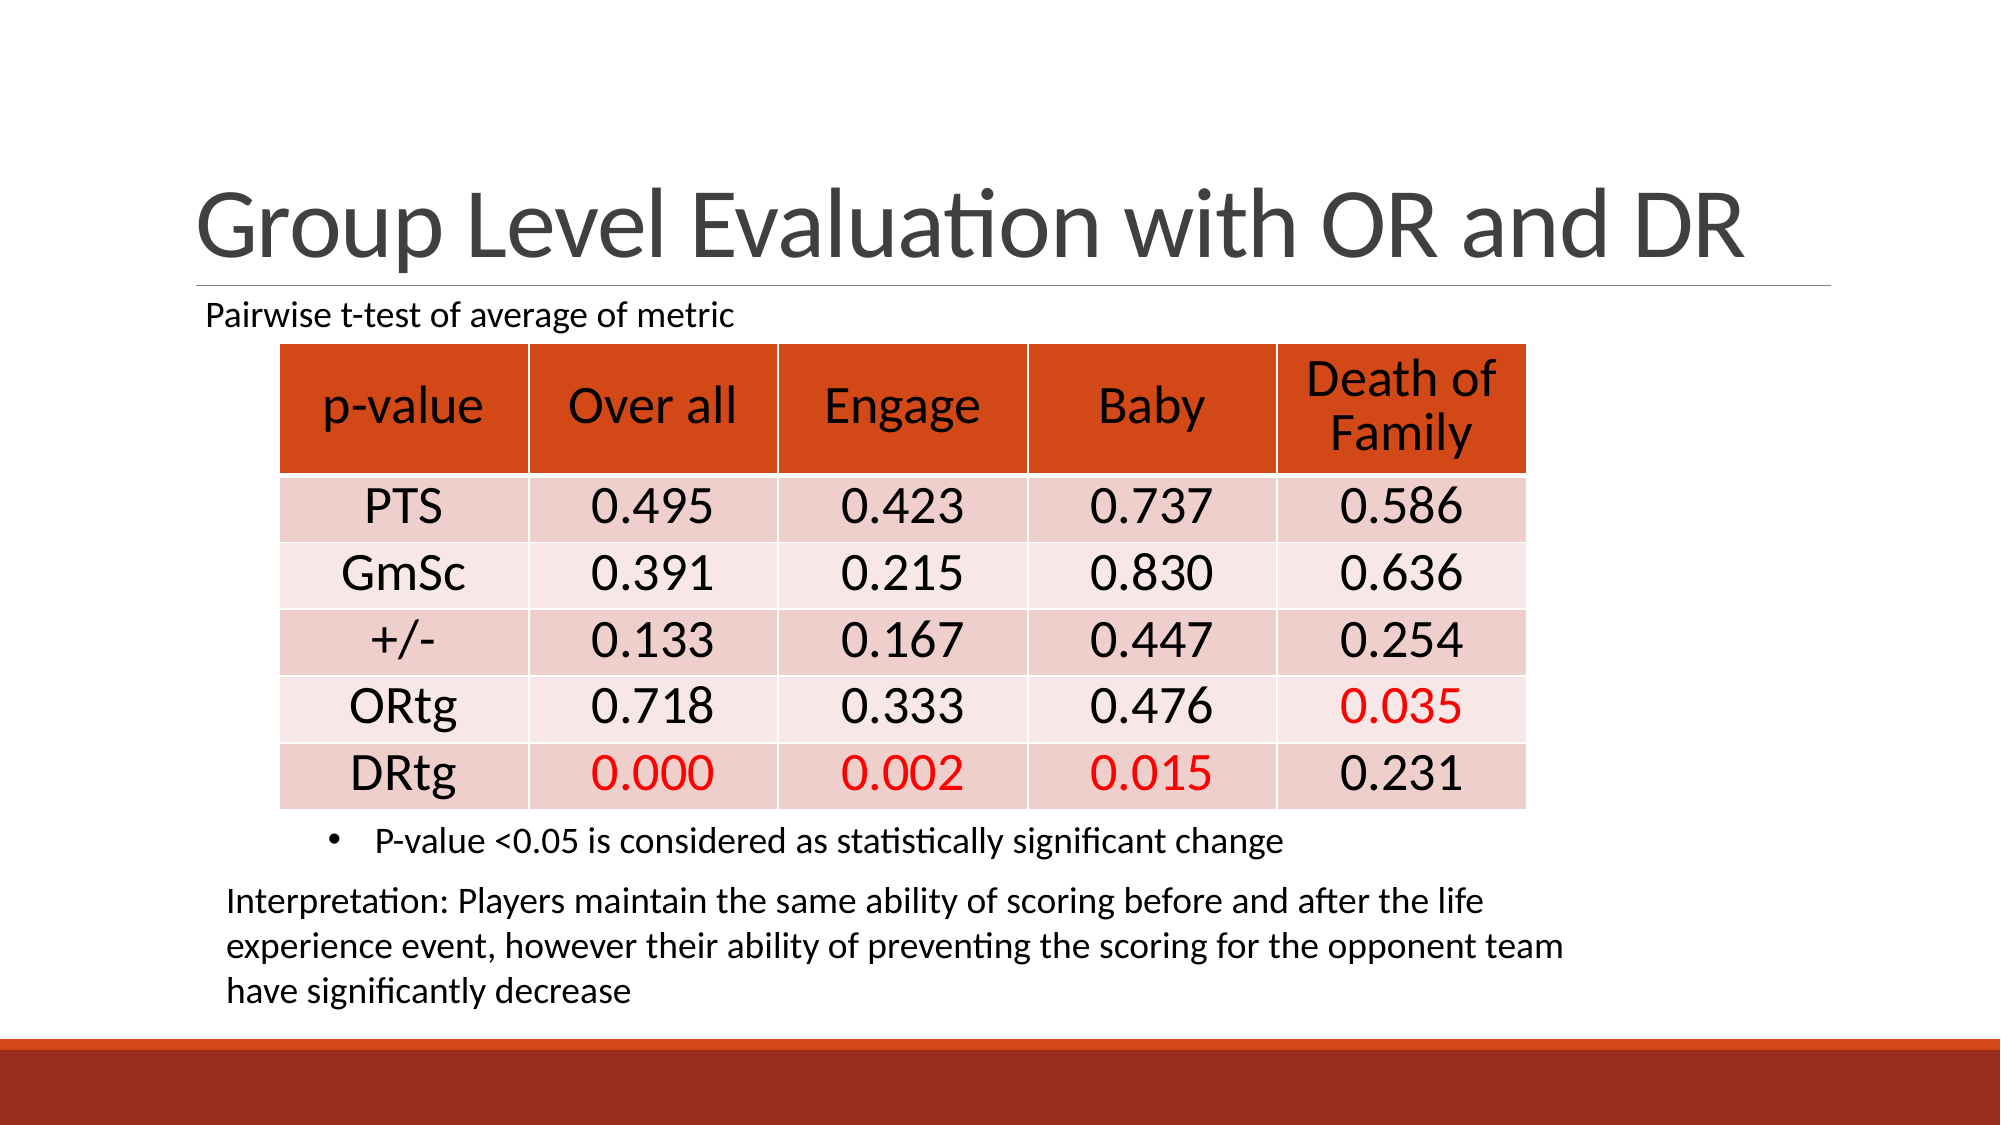

# Group Level Evaluation with OR and DR
Pairwise t-test of average of metric
| p-value | Over all | Engage | Baby | Death of Family |
| --- | --- | --- | --- | --- |
| PTS | 0.495 | 0.423 | 0.737 | 0.586 |
| GmSc | 0.391 | 0.215 | 0.830 | 0.636 |
| +/- | 0.133 | 0.167 | 0.447 | 0.254 |
| ORtg | 0.718 | 0.333 | 0.476 | 0.035 |
| DRtg | 0.000 | 0.002 | 0.015 | 0.231 |
P-value <0.05 is considered as statistically significant change
Interpretation: Players maintain the same ability of scoring before and after the life experience event, however their ability of preventing the scoring for the opponent team have significantly decrease